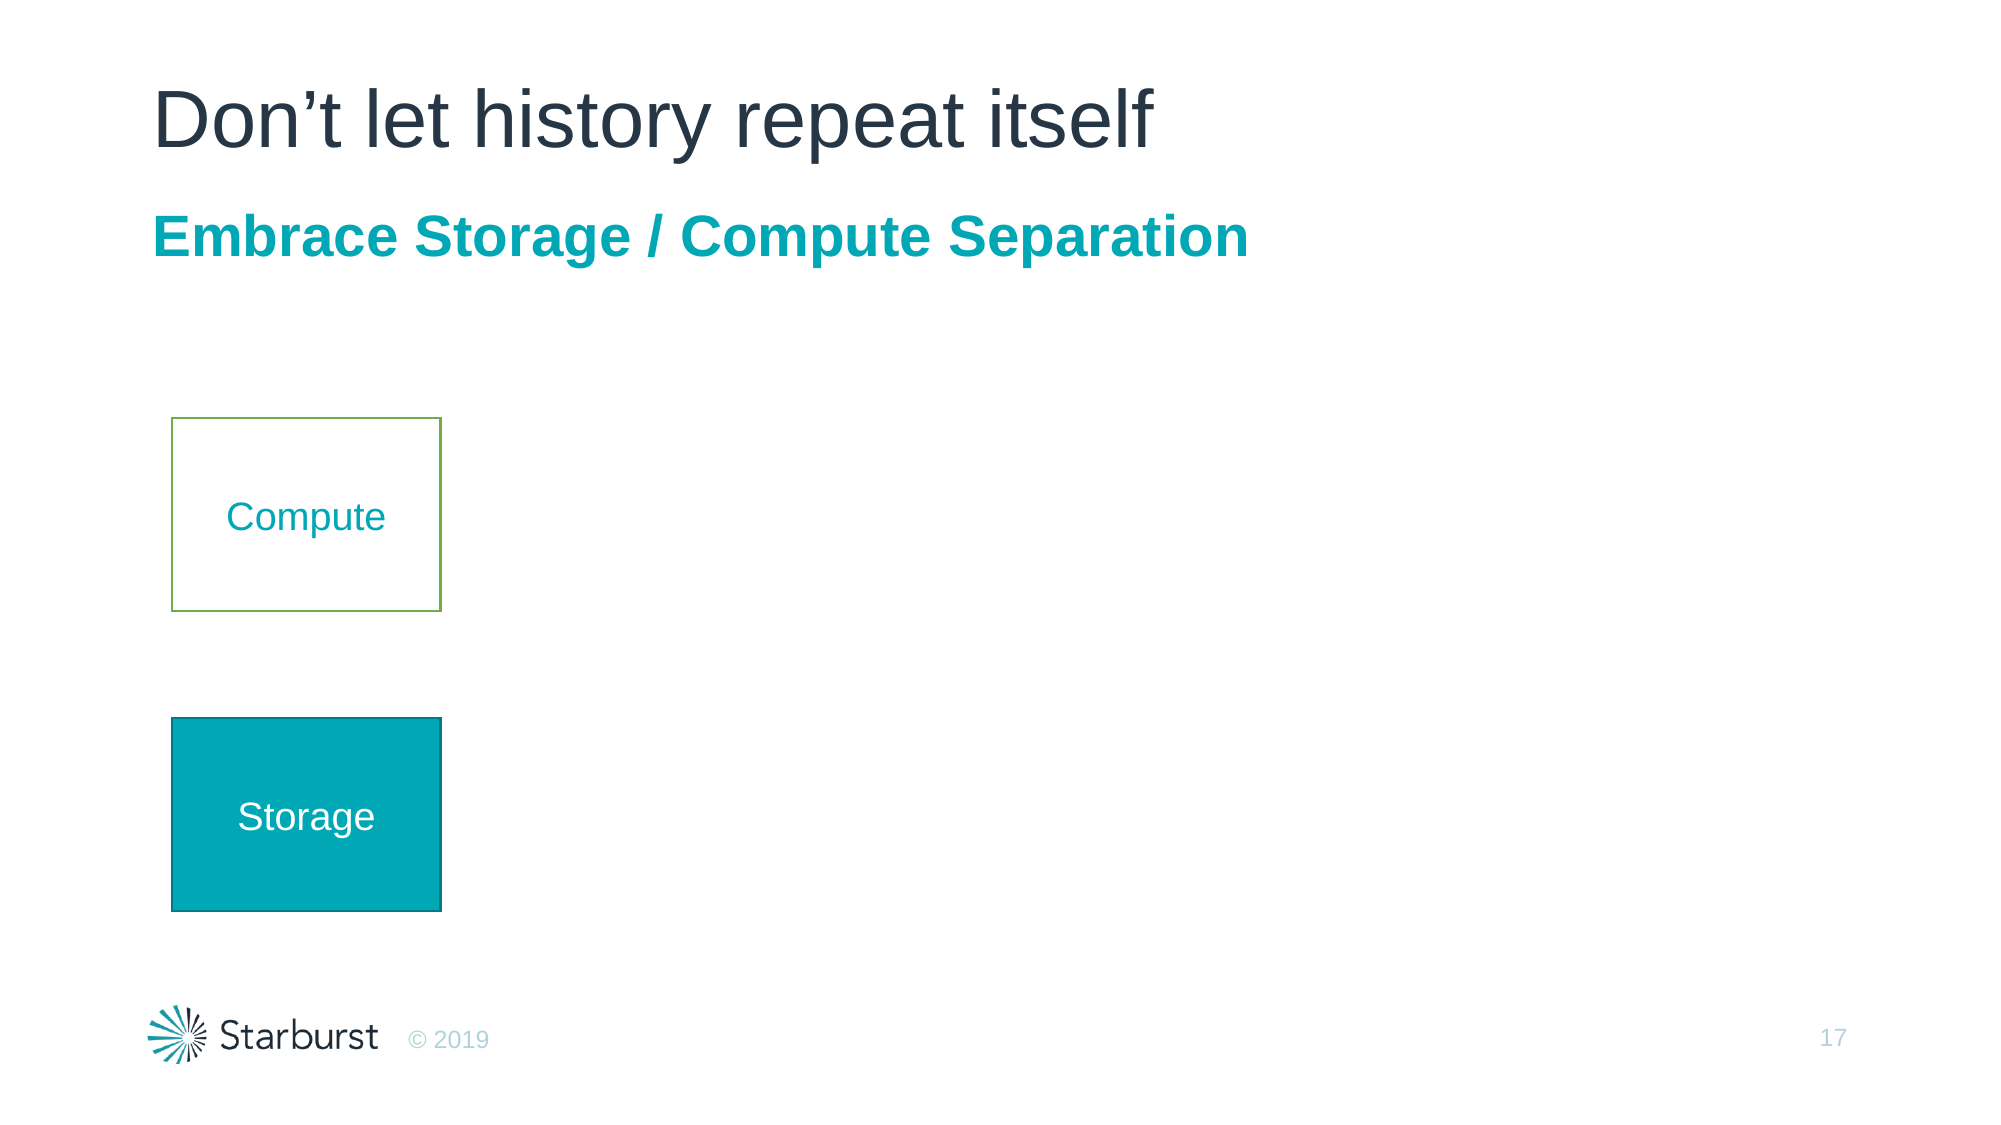

# Don’t let history repeat itself
Embrace Storage / Compute Separation

Compute
Storage
17
© 2019